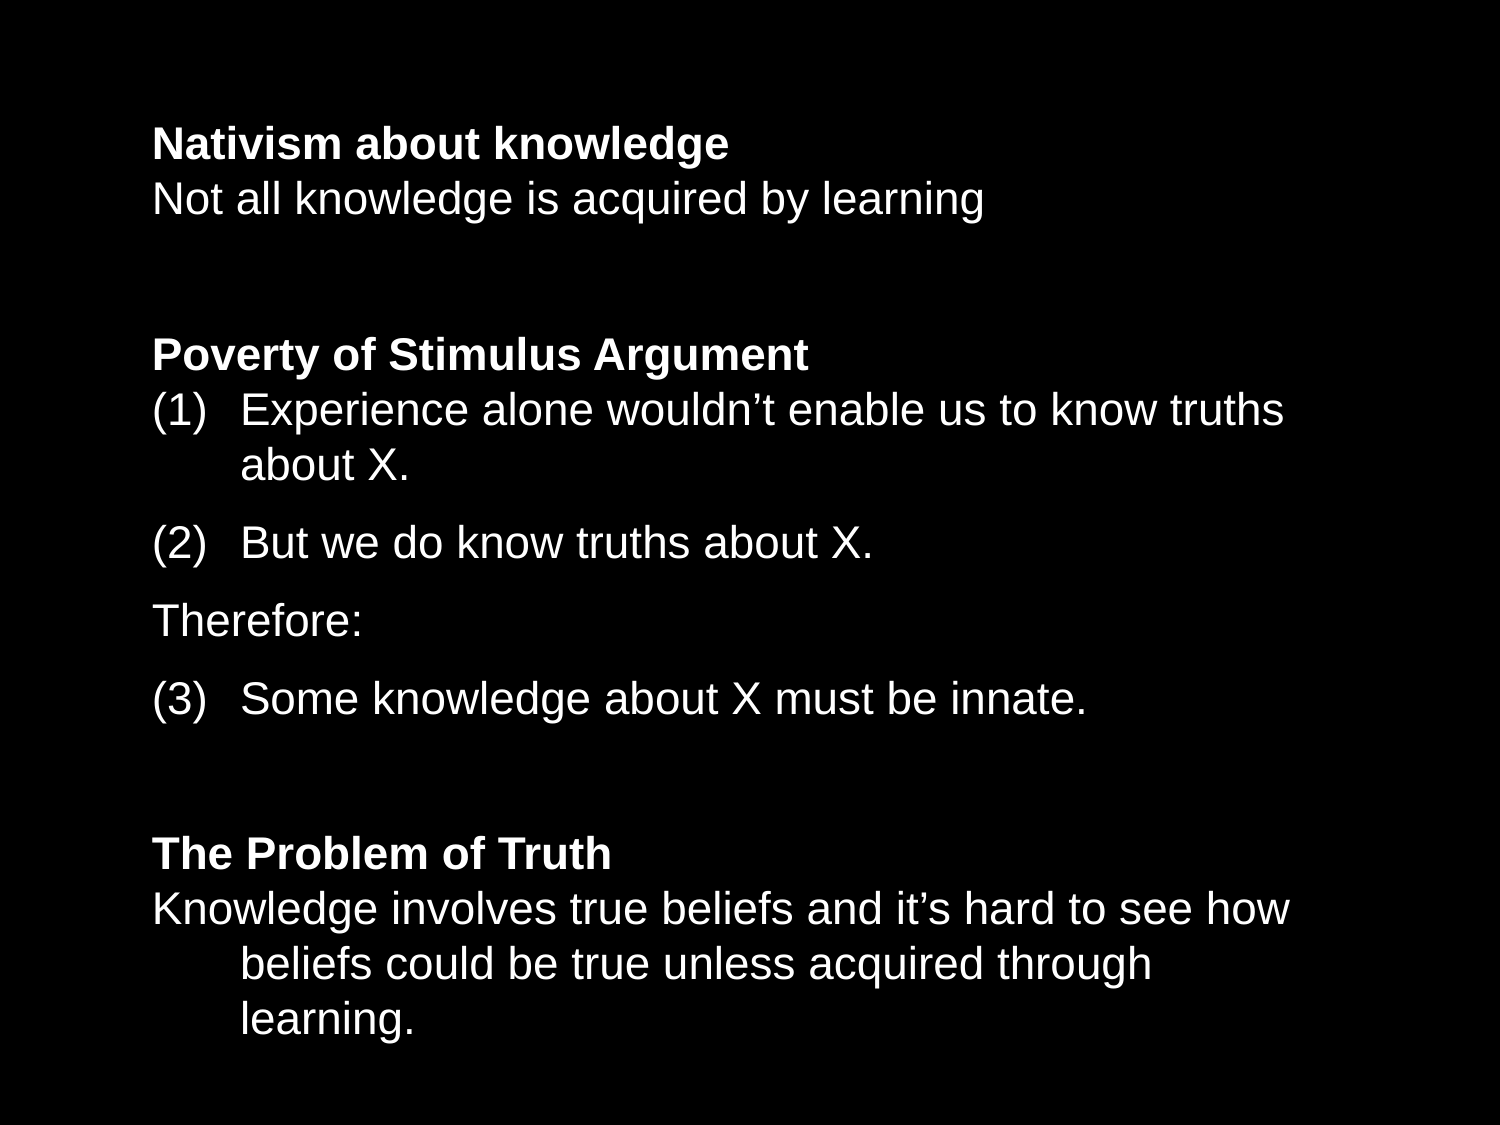

Nativism about knowledge
Not all knowledge is acquired by learning

Poverty of Stimulus Argument
(1)	Experience alone wouldn’t enable us to know truths about X.
(2)	But we do know truths about X.
Therefore:
(3)	Some knowledge about X must be innate.

The Problem of Truth
Knowledge involves true beliefs and it’s hard to see how beliefs could be true unless acquired through learning.